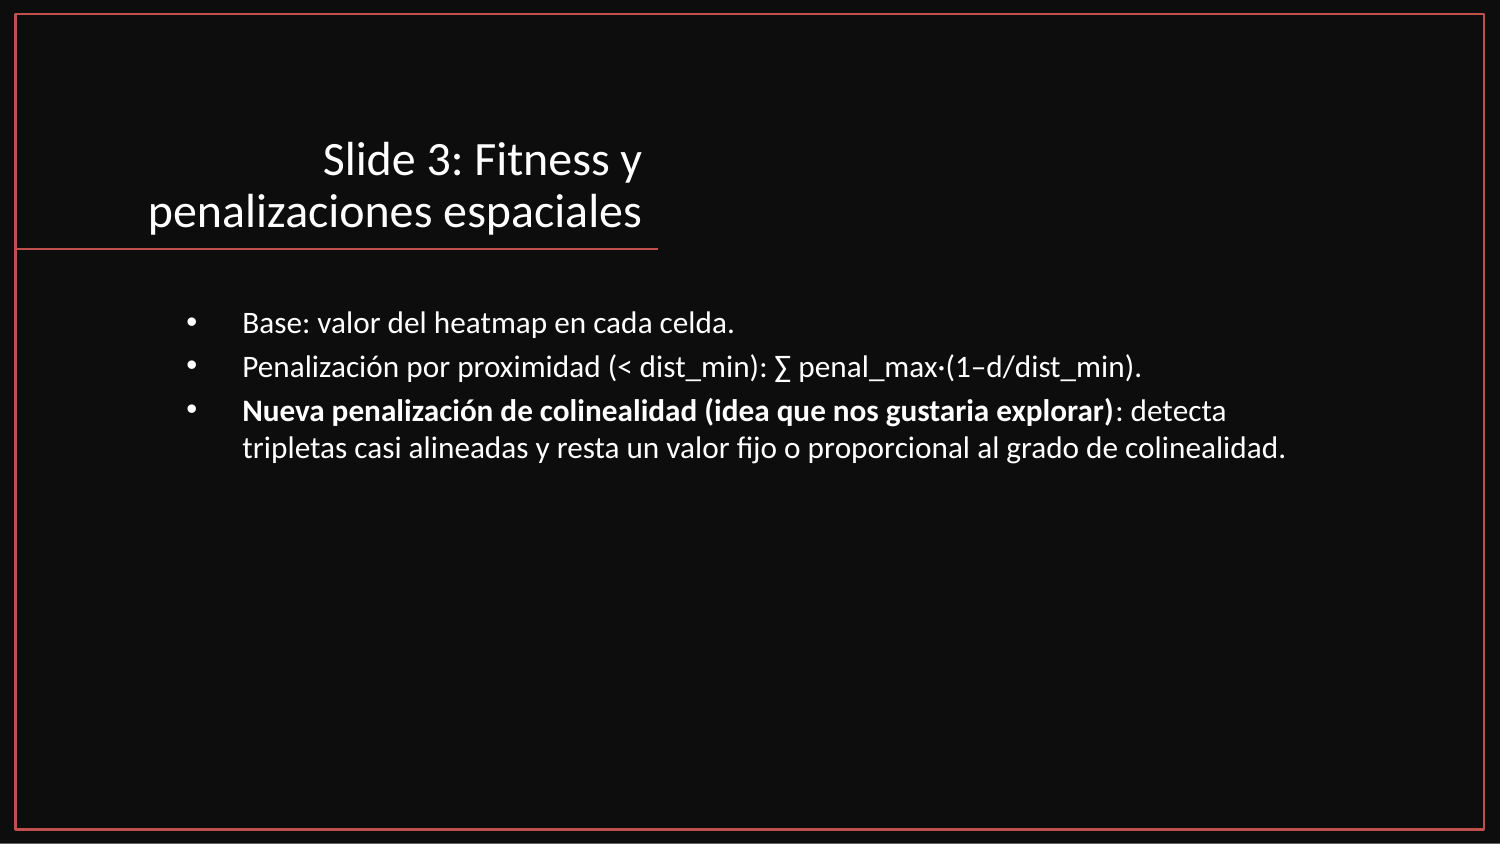

# Slide 3: Fitness y penalizaciones espaciales
Base: valor del heatmap en cada celda.
Penalización por proximidad (< dist_min): ∑ penal_max·(1–d/dist_min).
Nueva penalización de colinealidad (idea que nos gustaria explorar): detecta tripletas casi alineadas y resta un valor fijo o proporcional al grado de colinealidad.